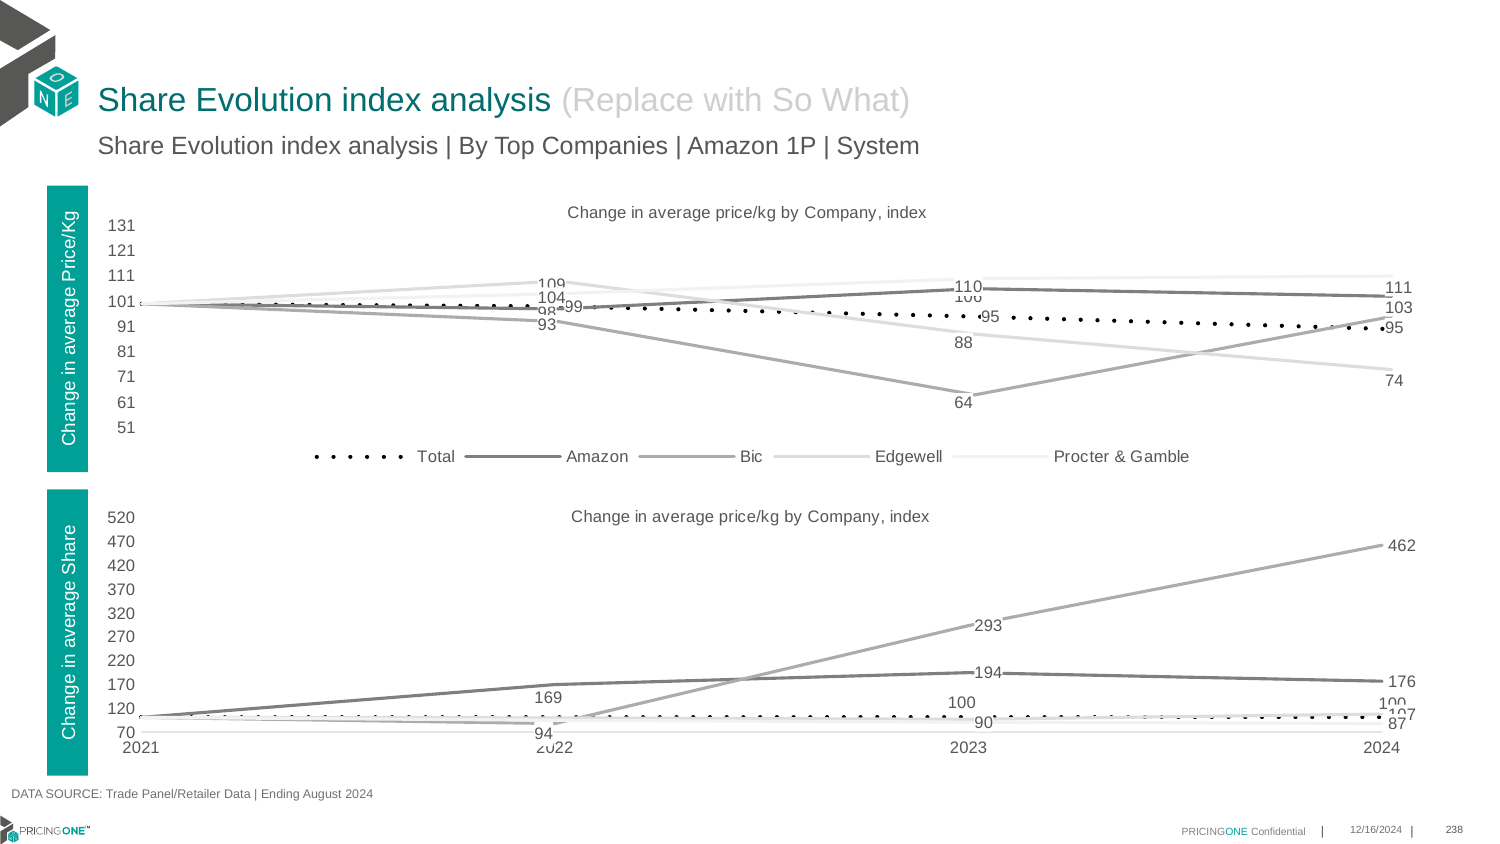

# Share Evolution index analysis (Replace with So What)
Share Evolution index analysis | By Top Companies | Amazon 1P | System

### Chart: Change in average price/kg by Company, index

| Category | Total | Amazon | Bic | Edgewell | Procter & Gamble |
|---|---|---|---|---|---|
| 2021 | 100.0 | 100.0 | 100.0 | 100.0 | 100.0 |
| 2022 | 99.0 | 98.0 | 93.0 | 109.0 | 104.0 |
| 2023 | 95.0 | 106.0 | 64.0 | 88.0 | 110.0 |
| 2024 | 90.0 | 103.0 | 95.0 | 74.0 | 111.0 |
Change in average Price/Kg

### Chart: Change in average price/kg by Company, index

| Category | Total | Amazon | Bic | Edgewell | Procter & Gamble |
|---|---|---|---|---|---|
| 2021 | 100.0 | 100.0 | 100.0 | 100.0 | 100.0 |
| 2022 | 100.0 | 169.0 | 87.0 | 99.0 | 94.0 |
| 2023 | 100.0 | 194.0 | 293.0 | 96.0 | 90.0 |
| 2024 | 100.0 | 176.0 | 462.0 | 107.0 | 87.0 |
Change in average Share
DATA SOURCE: Trade Panel/Retailer Data | Ending August 2024

12/16/2024
238